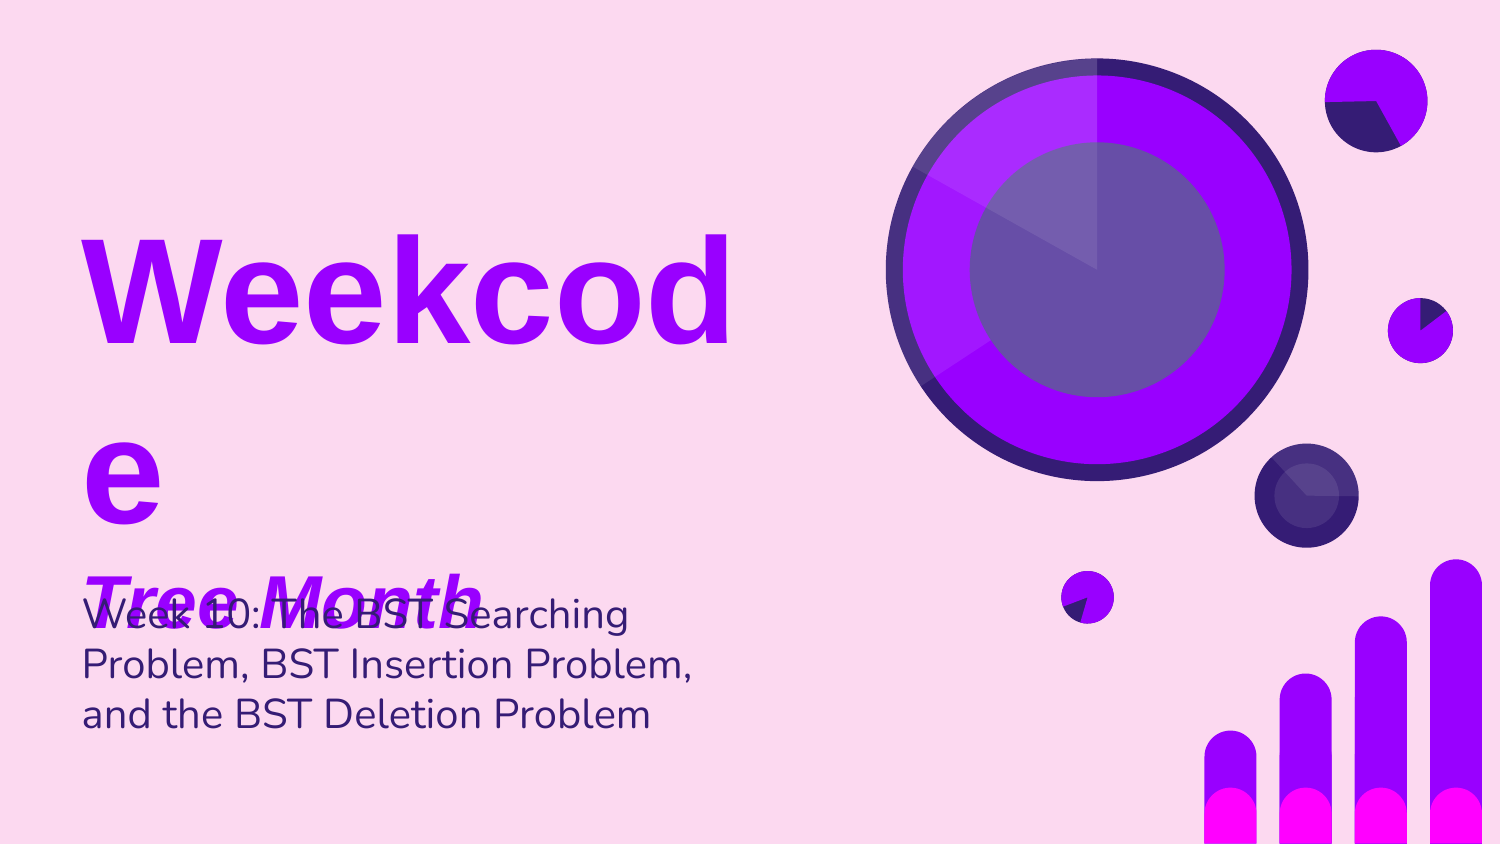

# Weekcode
Tree Month
Week 10: The BST Searching Problem, BST Insertion Problem, and the BST Deletion Problem